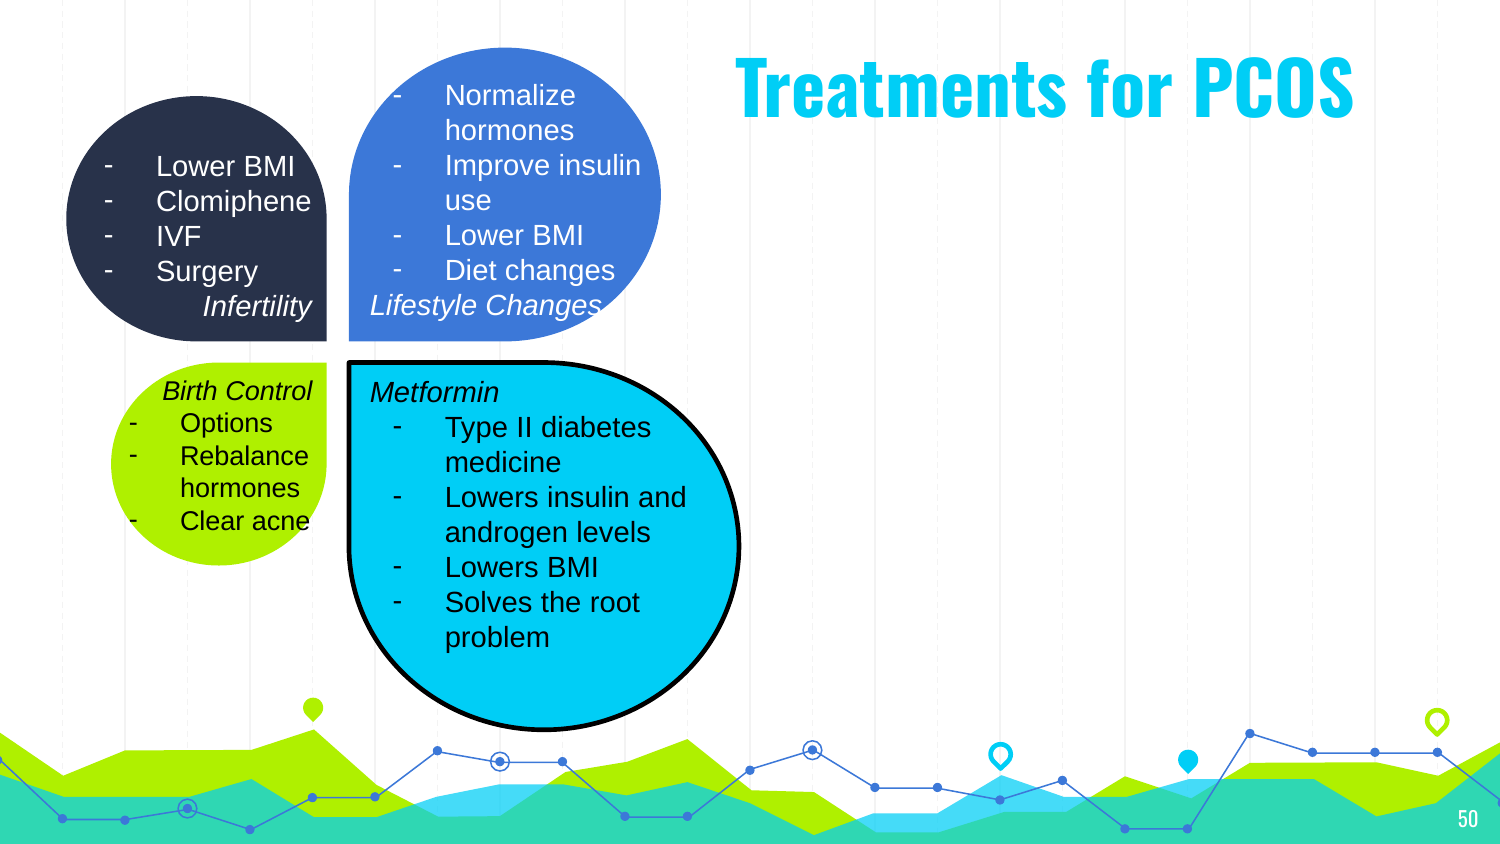

# Treatments for PCOS

Normalize hormones
Improve insulin use
Lower BMI
Diet changes
Lifestyle Changes
Lower BMI
Clomiphene
IVF
Surgery
Infertility
Birth Control
Options
Rebalance hormones
Clear acne
Metformin
Type II diabetes medicine
Lowers insulin and androgen levels
Lowers BMI
Solves the root problem
50